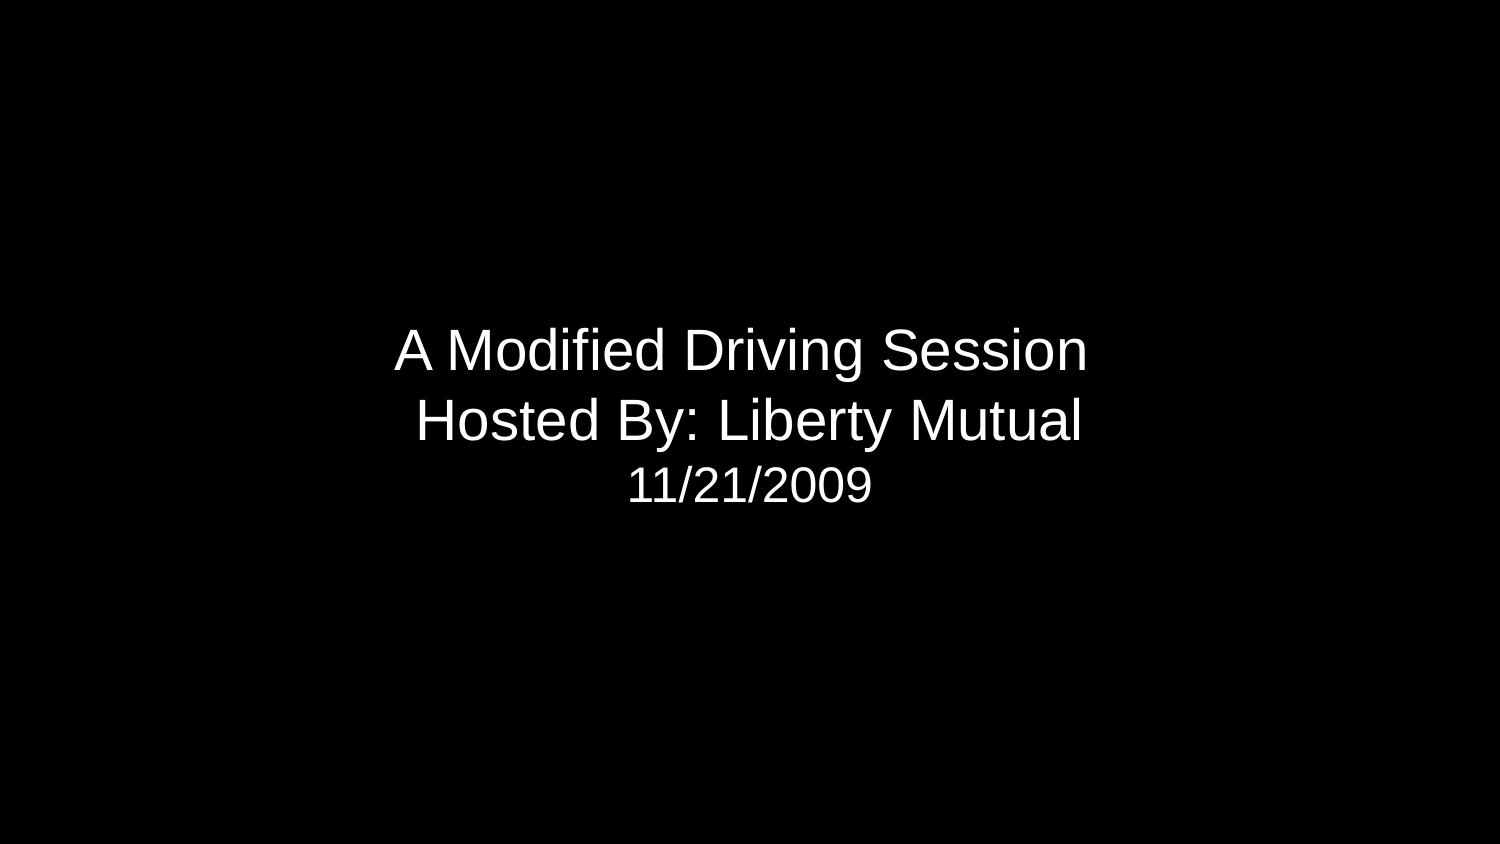

# A Modified Driving Session
Hosted By: Liberty Mutual
11/21/2009